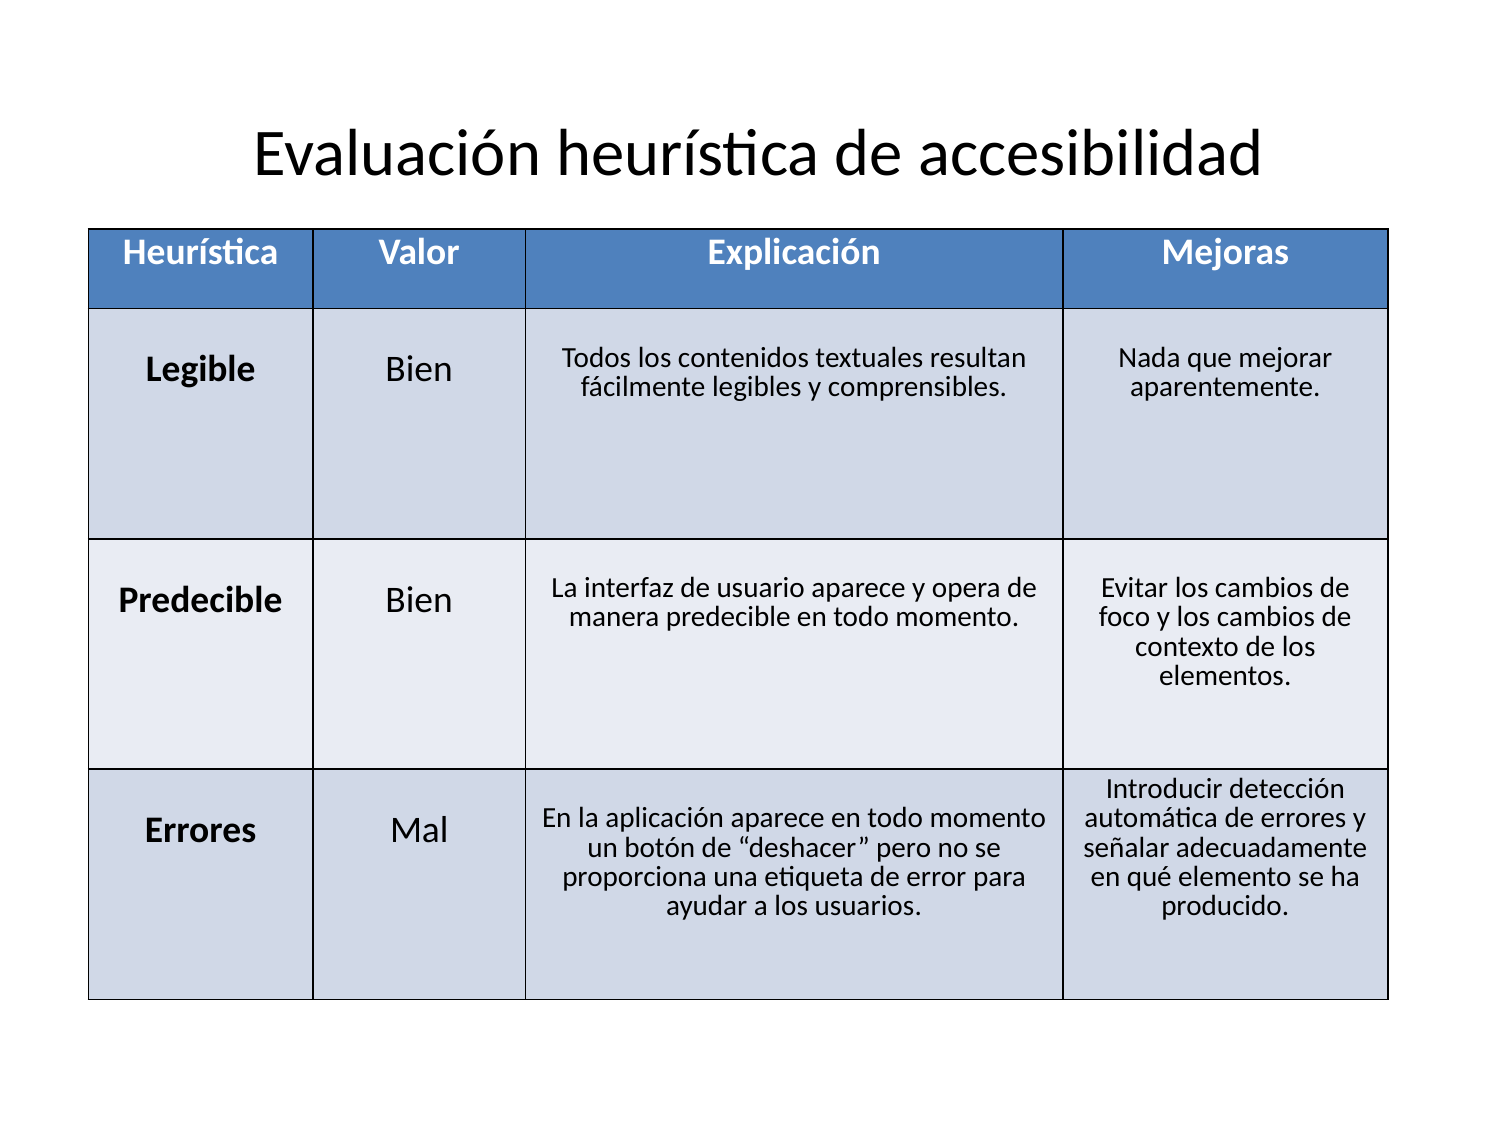

Evaluación heurística de accesibilidad

| Heurística | Valor | Explicación | Mejoras |
| --- | --- | --- | --- |
| Legible | Bien | Todos los contenidos textuales resultan fácilmente legibles y comprensibles. | Nada que mejorar aparentemente. |
| Predecible | Bien | La interfaz de usuario aparece y opera de manera predecible en todo momento. | Evitar los cambios de foco y los cambios de contexto de los elementos. |
| Errores | Mal | En la aplicación aparece en todo momento un botón de “deshacer” pero no se proporciona una etiqueta de error para ayudar a los usuarios. | Introducir detección automática de errores y señalar adecuadamente en qué elemento se ha producido. |